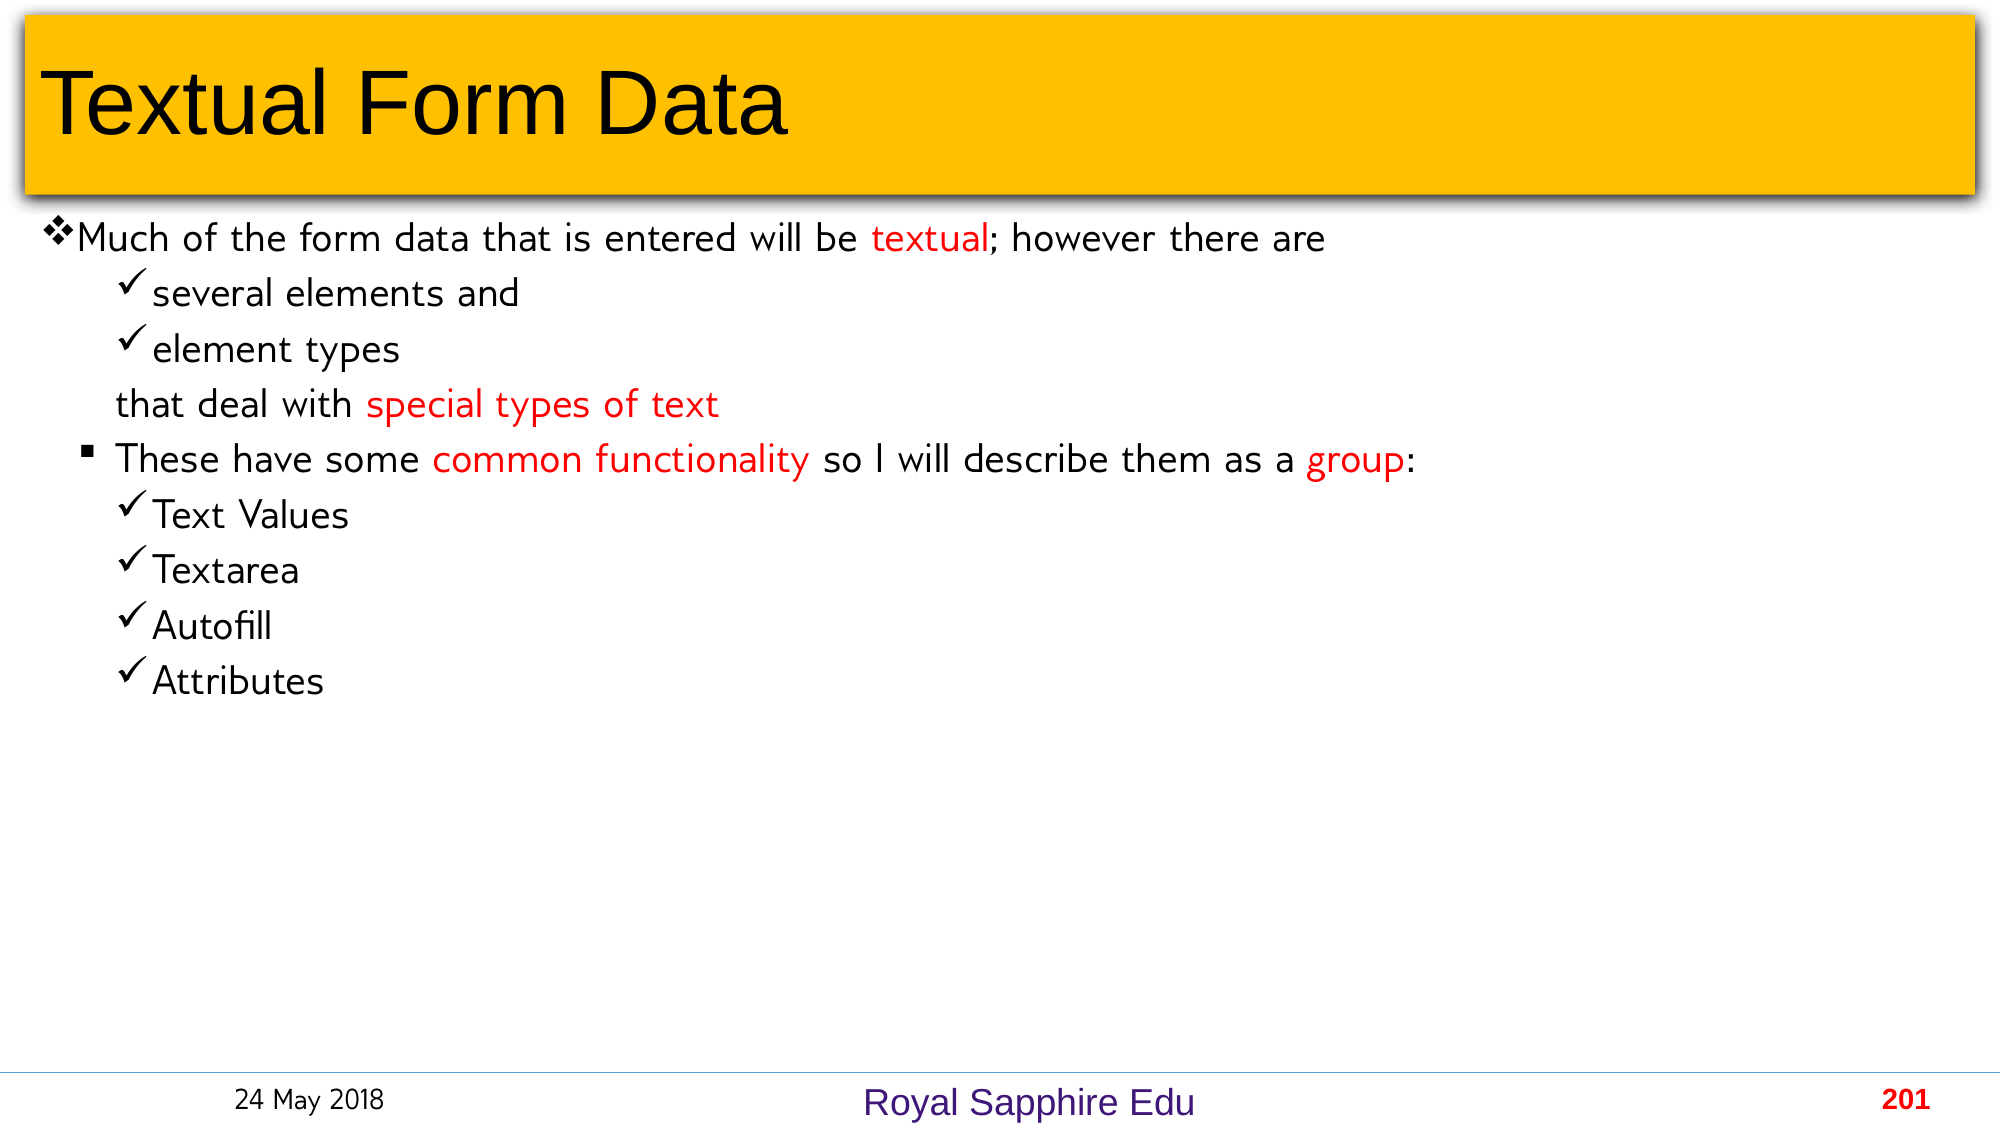

# Textual Form Data
Much of the form data that is entered will be textual; however there are
several elements and
element types
that deal with special types of text
These have some common functionality so I will describe them as a group:
Text Values
Textarea
Autofill
Attributes
24 May 2018
201